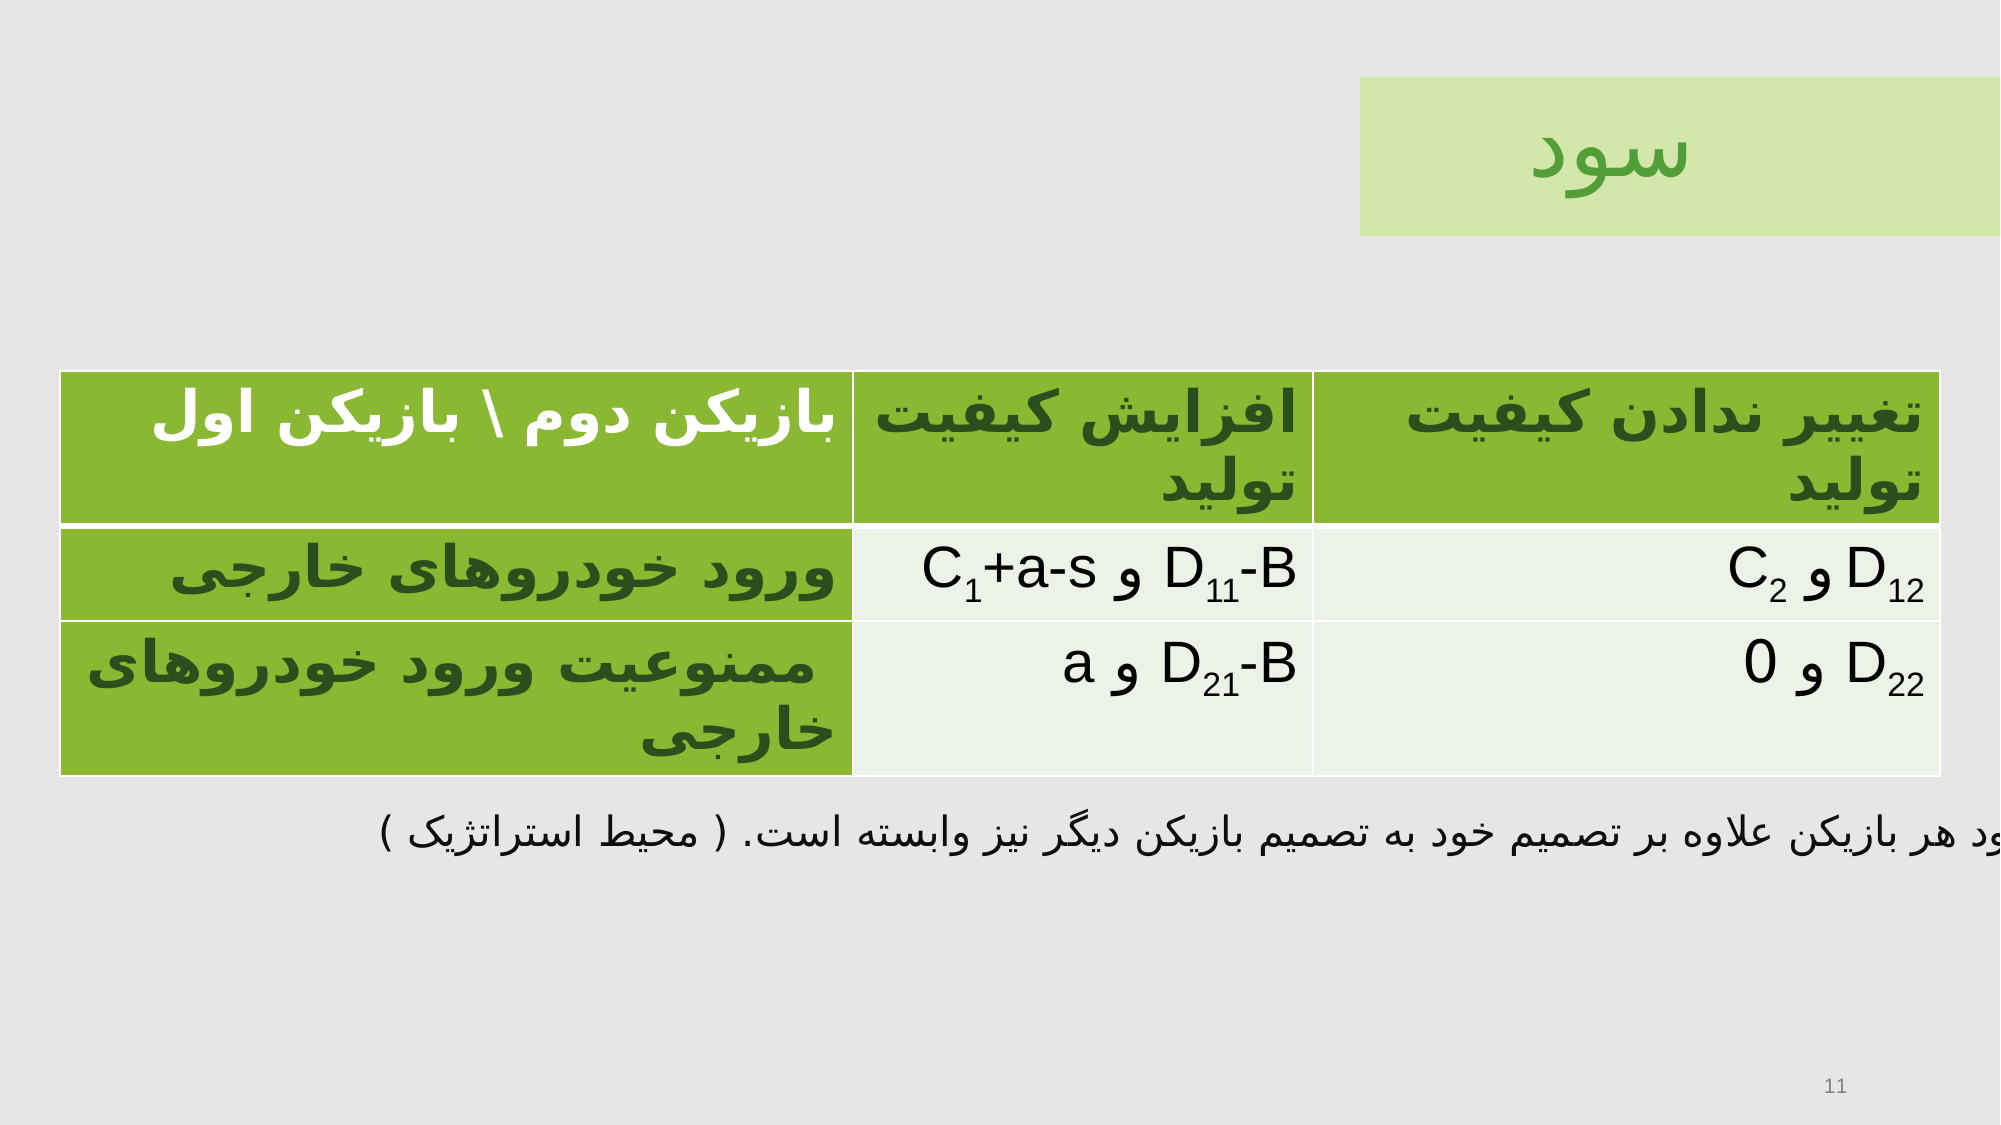

سود
| بازیکن دوم \ بازیکن اول | افزایش کیفیت تولید | تغییر ندادن کیفیت تولید |
| --- | --- | --- |
| ورود خودروهای خارجی | D11-B و C1+a-s | D12 و C2 |
| ممنوعیت ورود خودروهای خارجی | D21-B و a | D22 و 0 |
سود هر بازیکن علاوه بر تصمیم خود به تصمیم بازیکن دیگر نیز وابسته است. ( محیط استراتژیک )
11